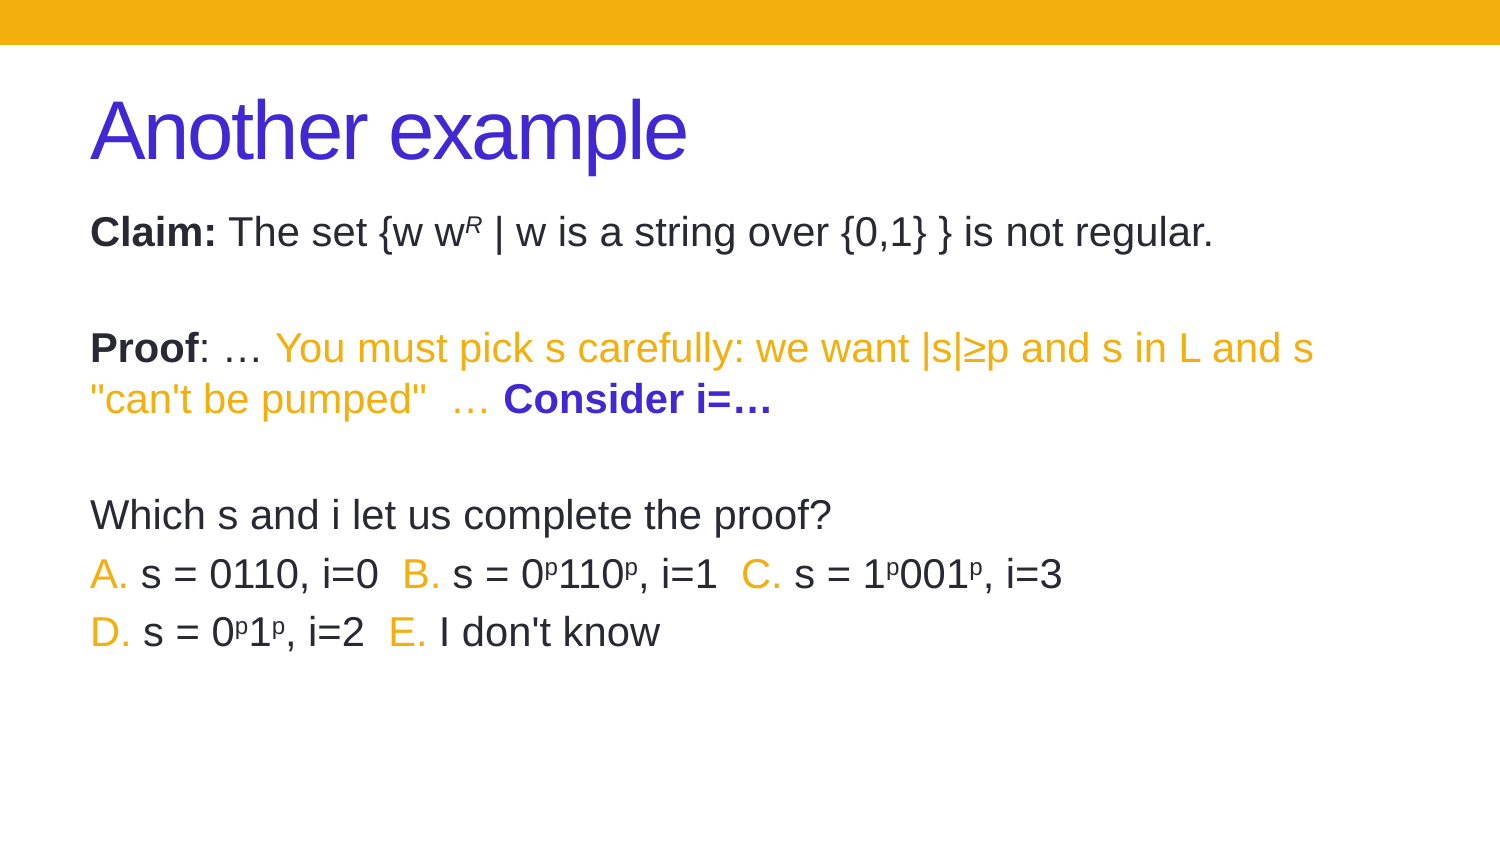

# Another example
Claim: The set {w wR | w is a string over {0,1} } is not regular.

Proof: … You must pick s carefully: we want |s|≥p and s in L and s "can't be pumped"  … Consider i=…

Which s and i let us complete the proof?
A. s = 0110, i=0  B. s = 0p110p, i=1  C. s = 1p001p, i=3
D. s = 0p1p, i=2  E. I don't know